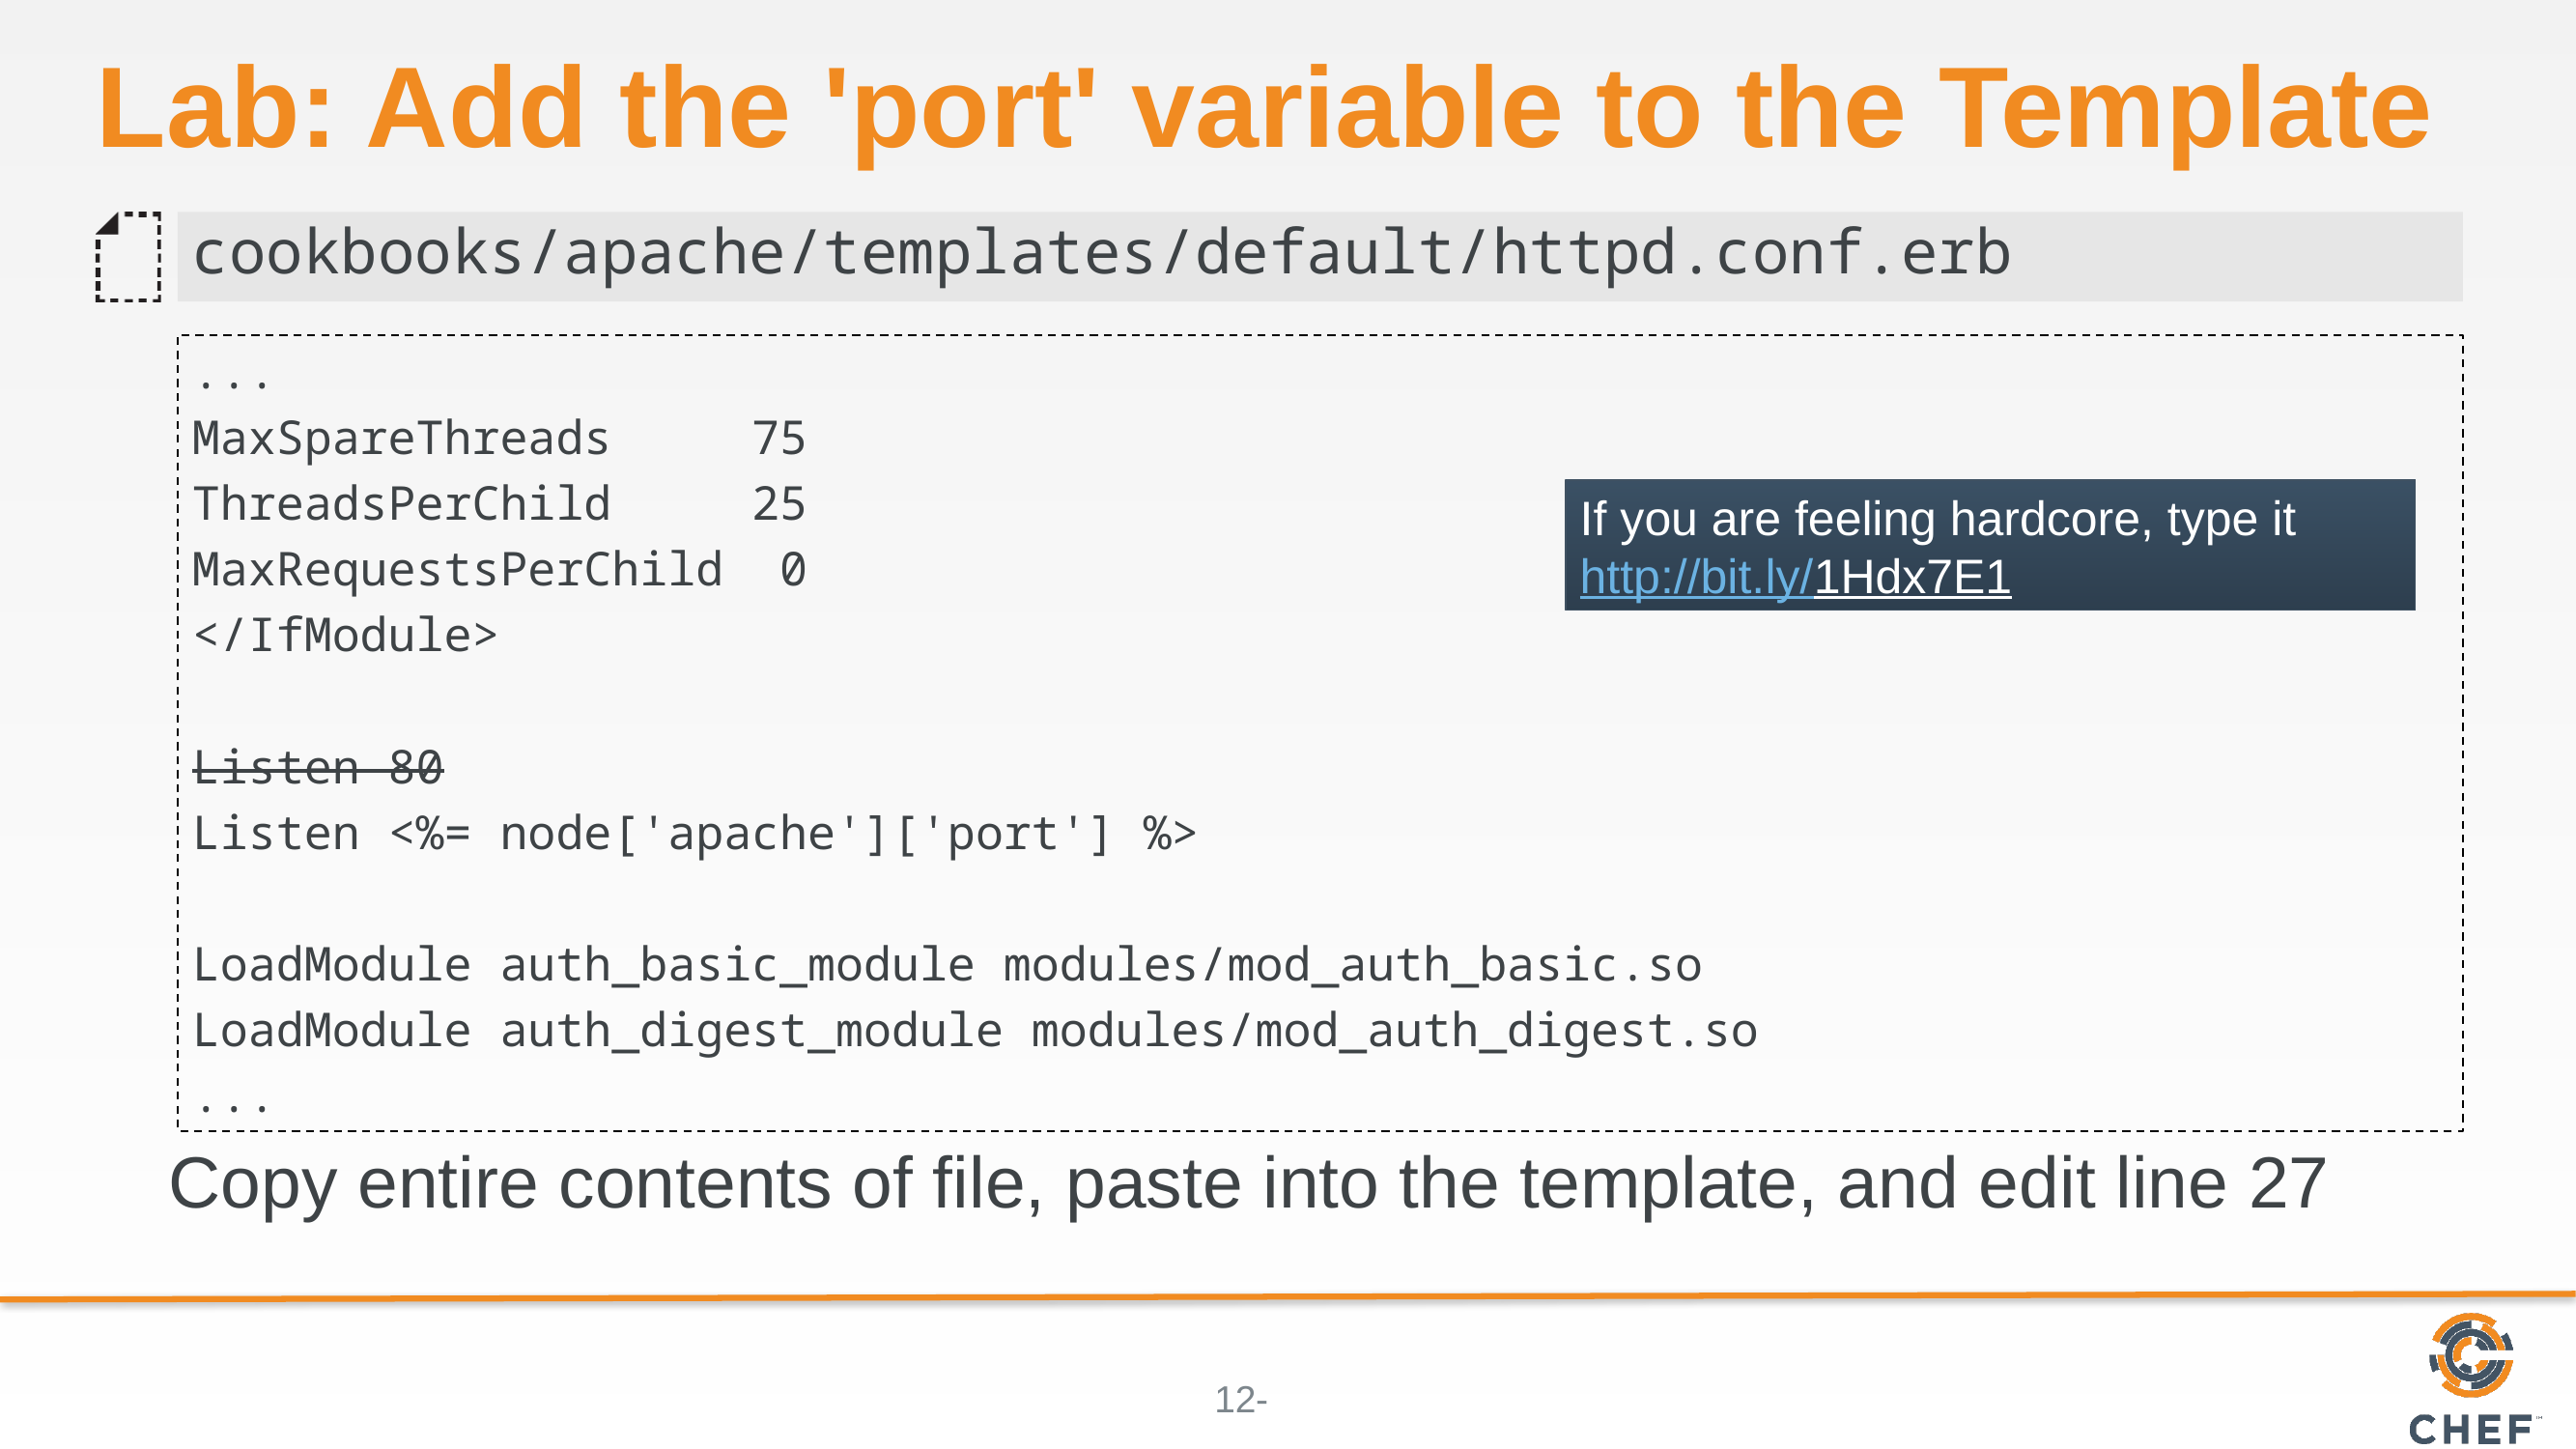

# Lab: Add the 'port' variable to the Template
cookbooks/apache/templates/default/httpd.conf.erb
...
MaxSpareThreads     75
ThreadsPerChild     25
MaxRequestsPerChild  0
</IfModule>

Listen 80
Listen <%= node['apache']['port'] %>

LoadModule auth_basic_module modules/mod_auth_basic.so
LoadModule auth_digest_module modules/mod_auth_digest.so
...
If you are feeling hardcore, type it
http://bit.ly/1Hdx7E1

Copy entire contents of file, paste into the template, and edit line 27